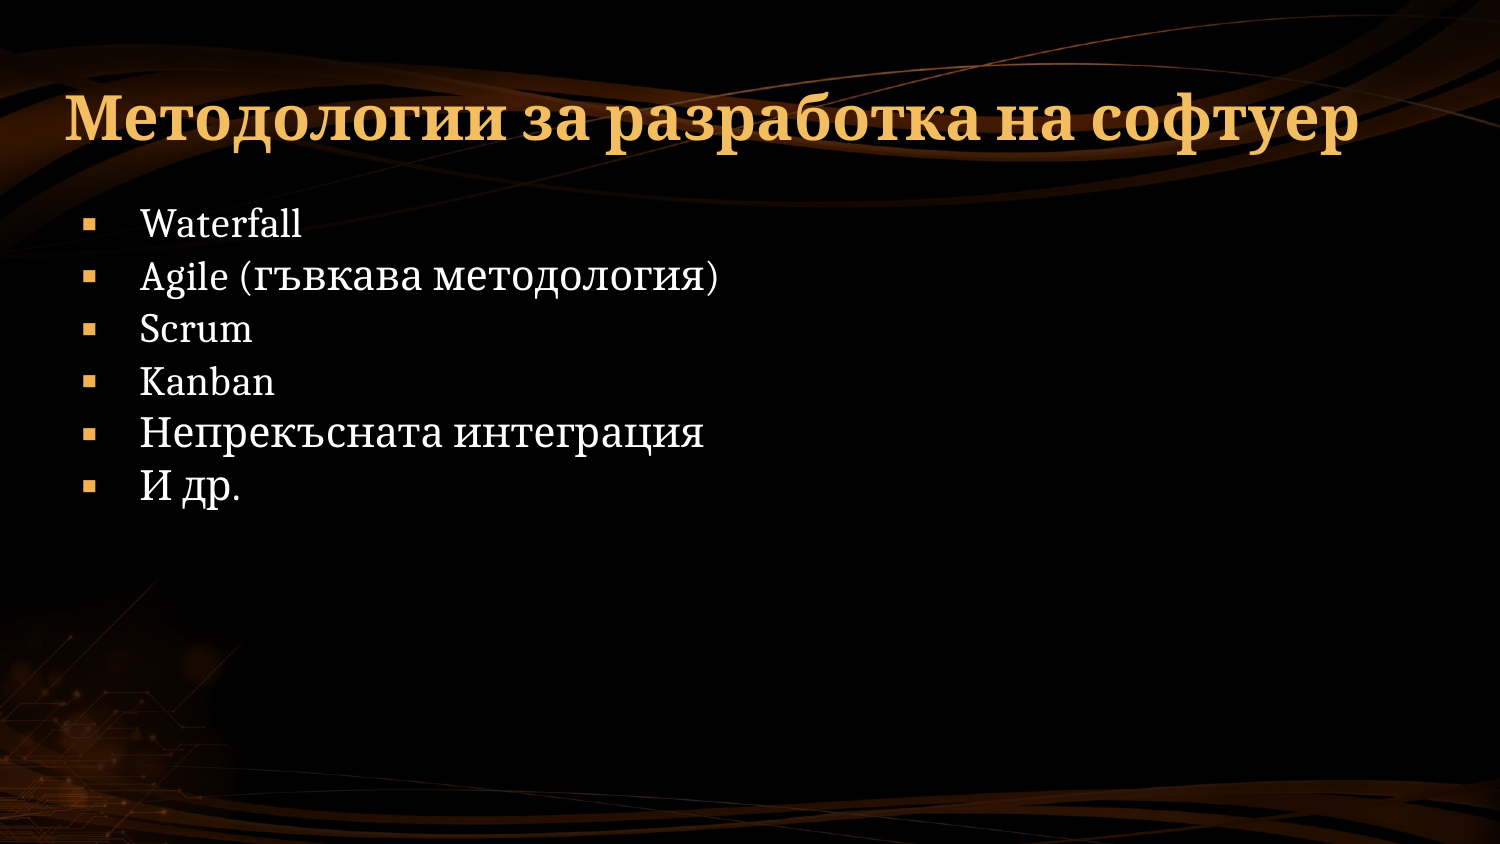

# Методологии за разработка на софтуер
Waterfall
Agile (гъвкава методология)
Scrum
Kanban
Непрекъсната интеграция
И др.